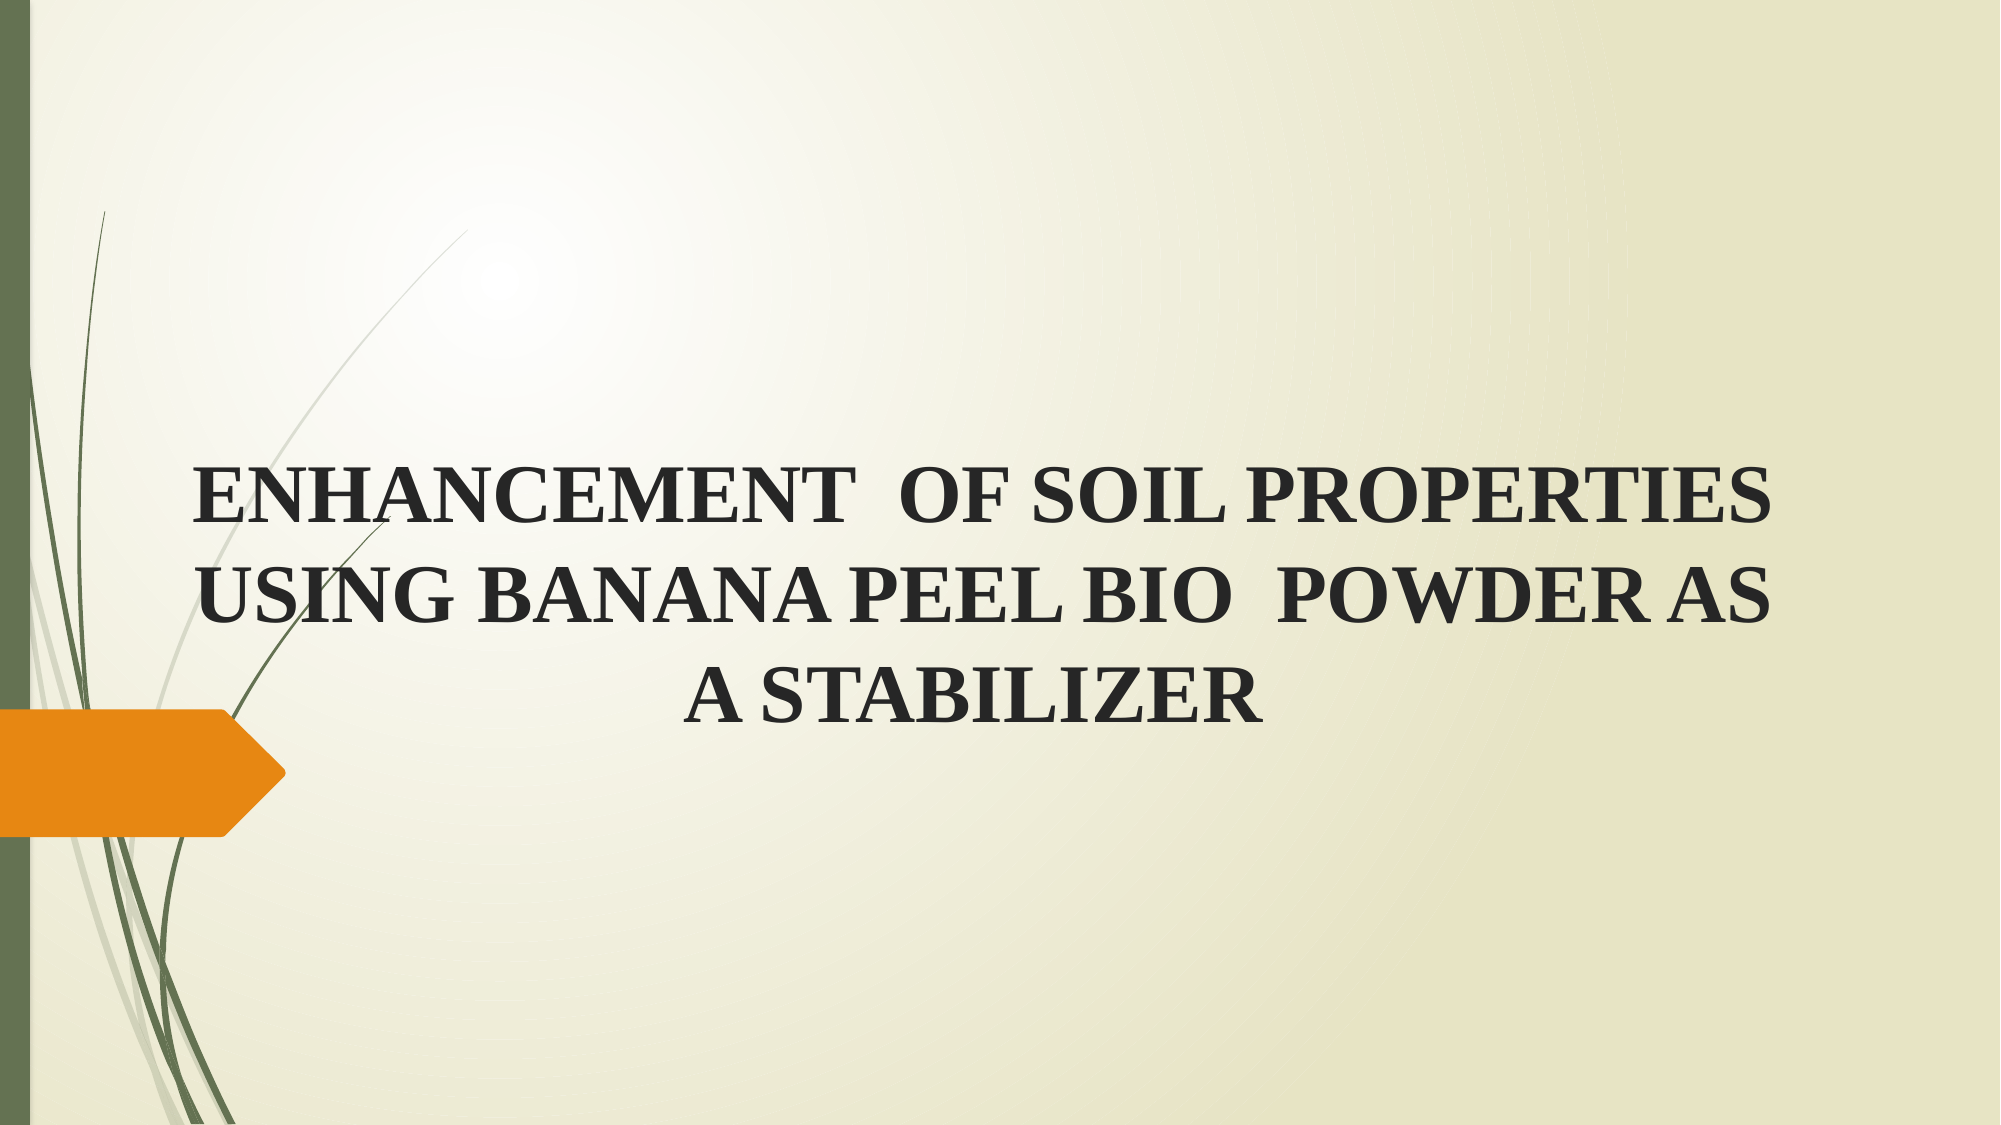

# ENHANCEMENT  OF SOIL PROPERTIES USING BANANA PEEL BIO  POWDER AS A STABILIZER